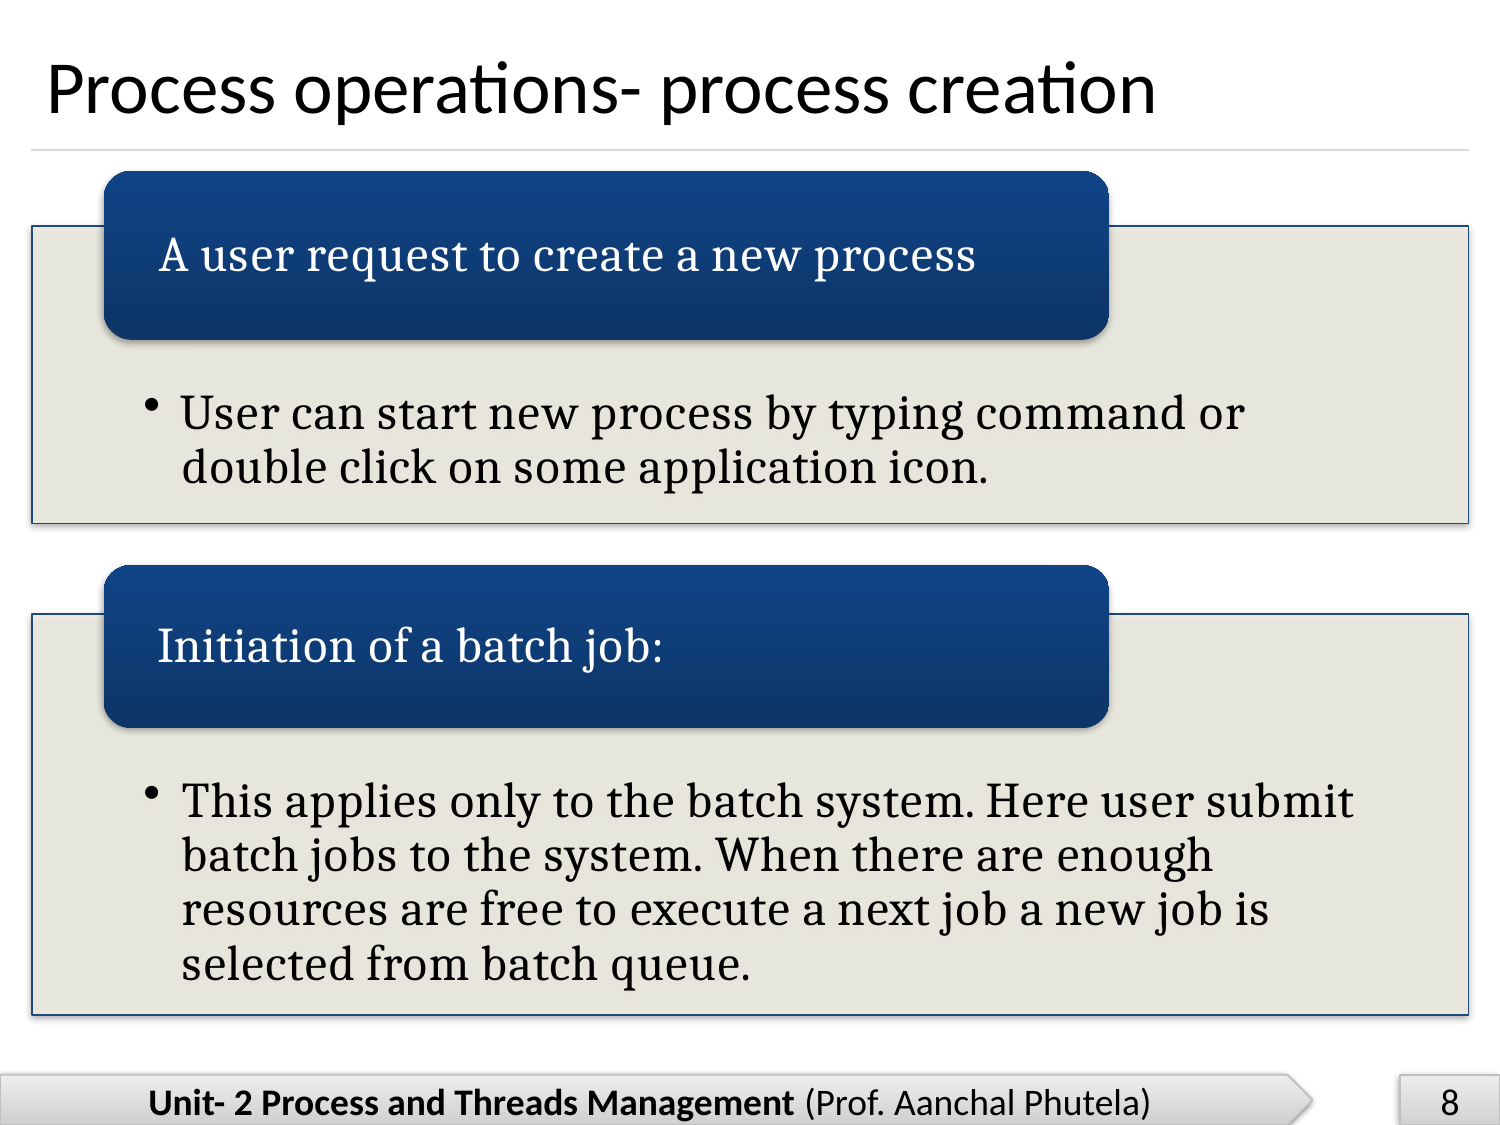

# Process operations- process creation

User can start new process by typing command or double click on some application icon.
A user request to create a new process
This applies only to the batch system. Here user submit batch jobs to the system. When there are enough resources are free to execute a next job a new job is selected from batch queue.
Initiation of a batch job: